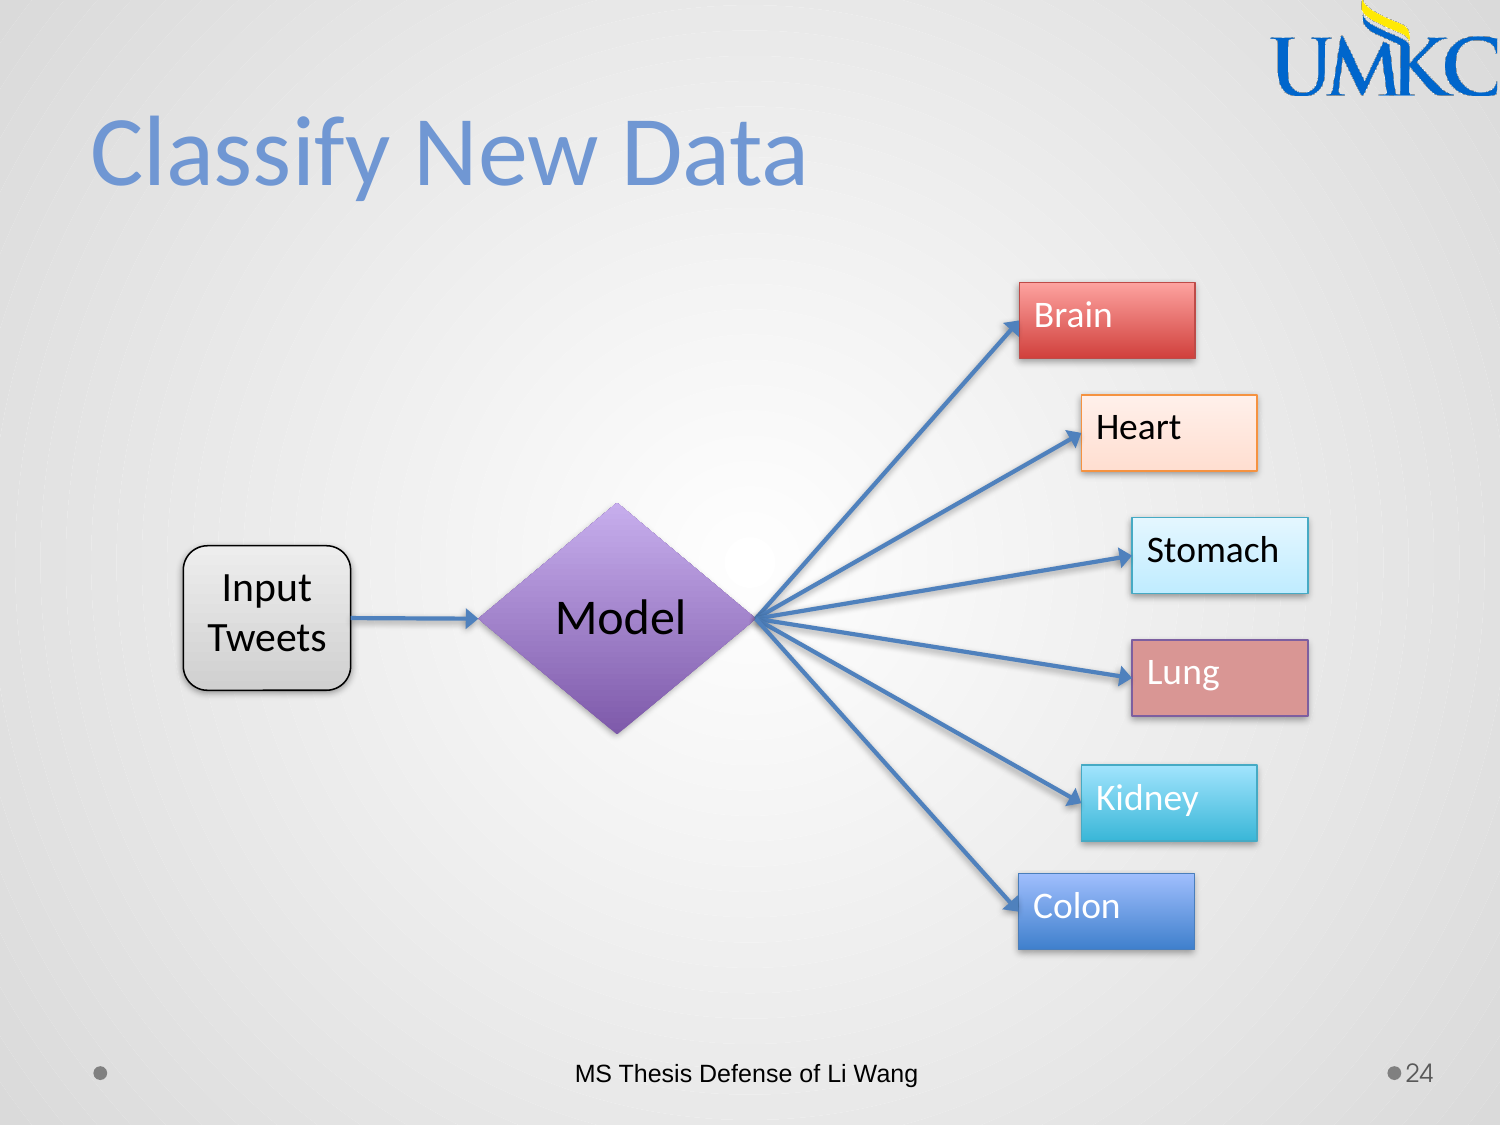

# Classify New Data
Brain
Heart

Stomach
Lung
Kidney
Input
Tweets
Colon
Model
MS Thesis Defense of Li Wang
24